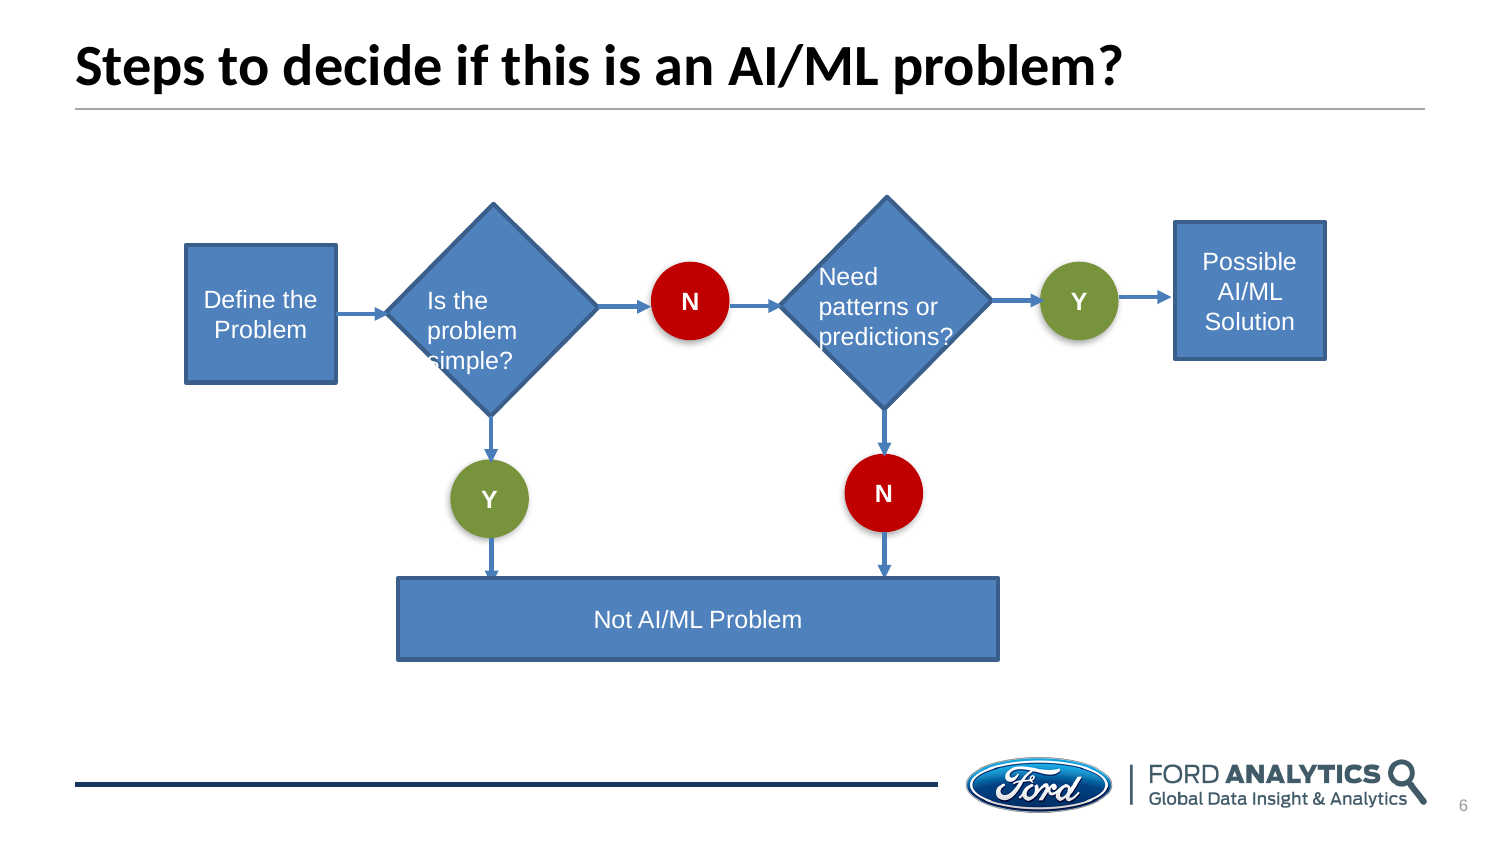

Steps to decide if this is an AI/ML problem?
Possible AI/ML Solution

Define the Problem
Need patterns or predictions?
N
Y
Is the problem simple?
N
Y
Not AI/ML Problem